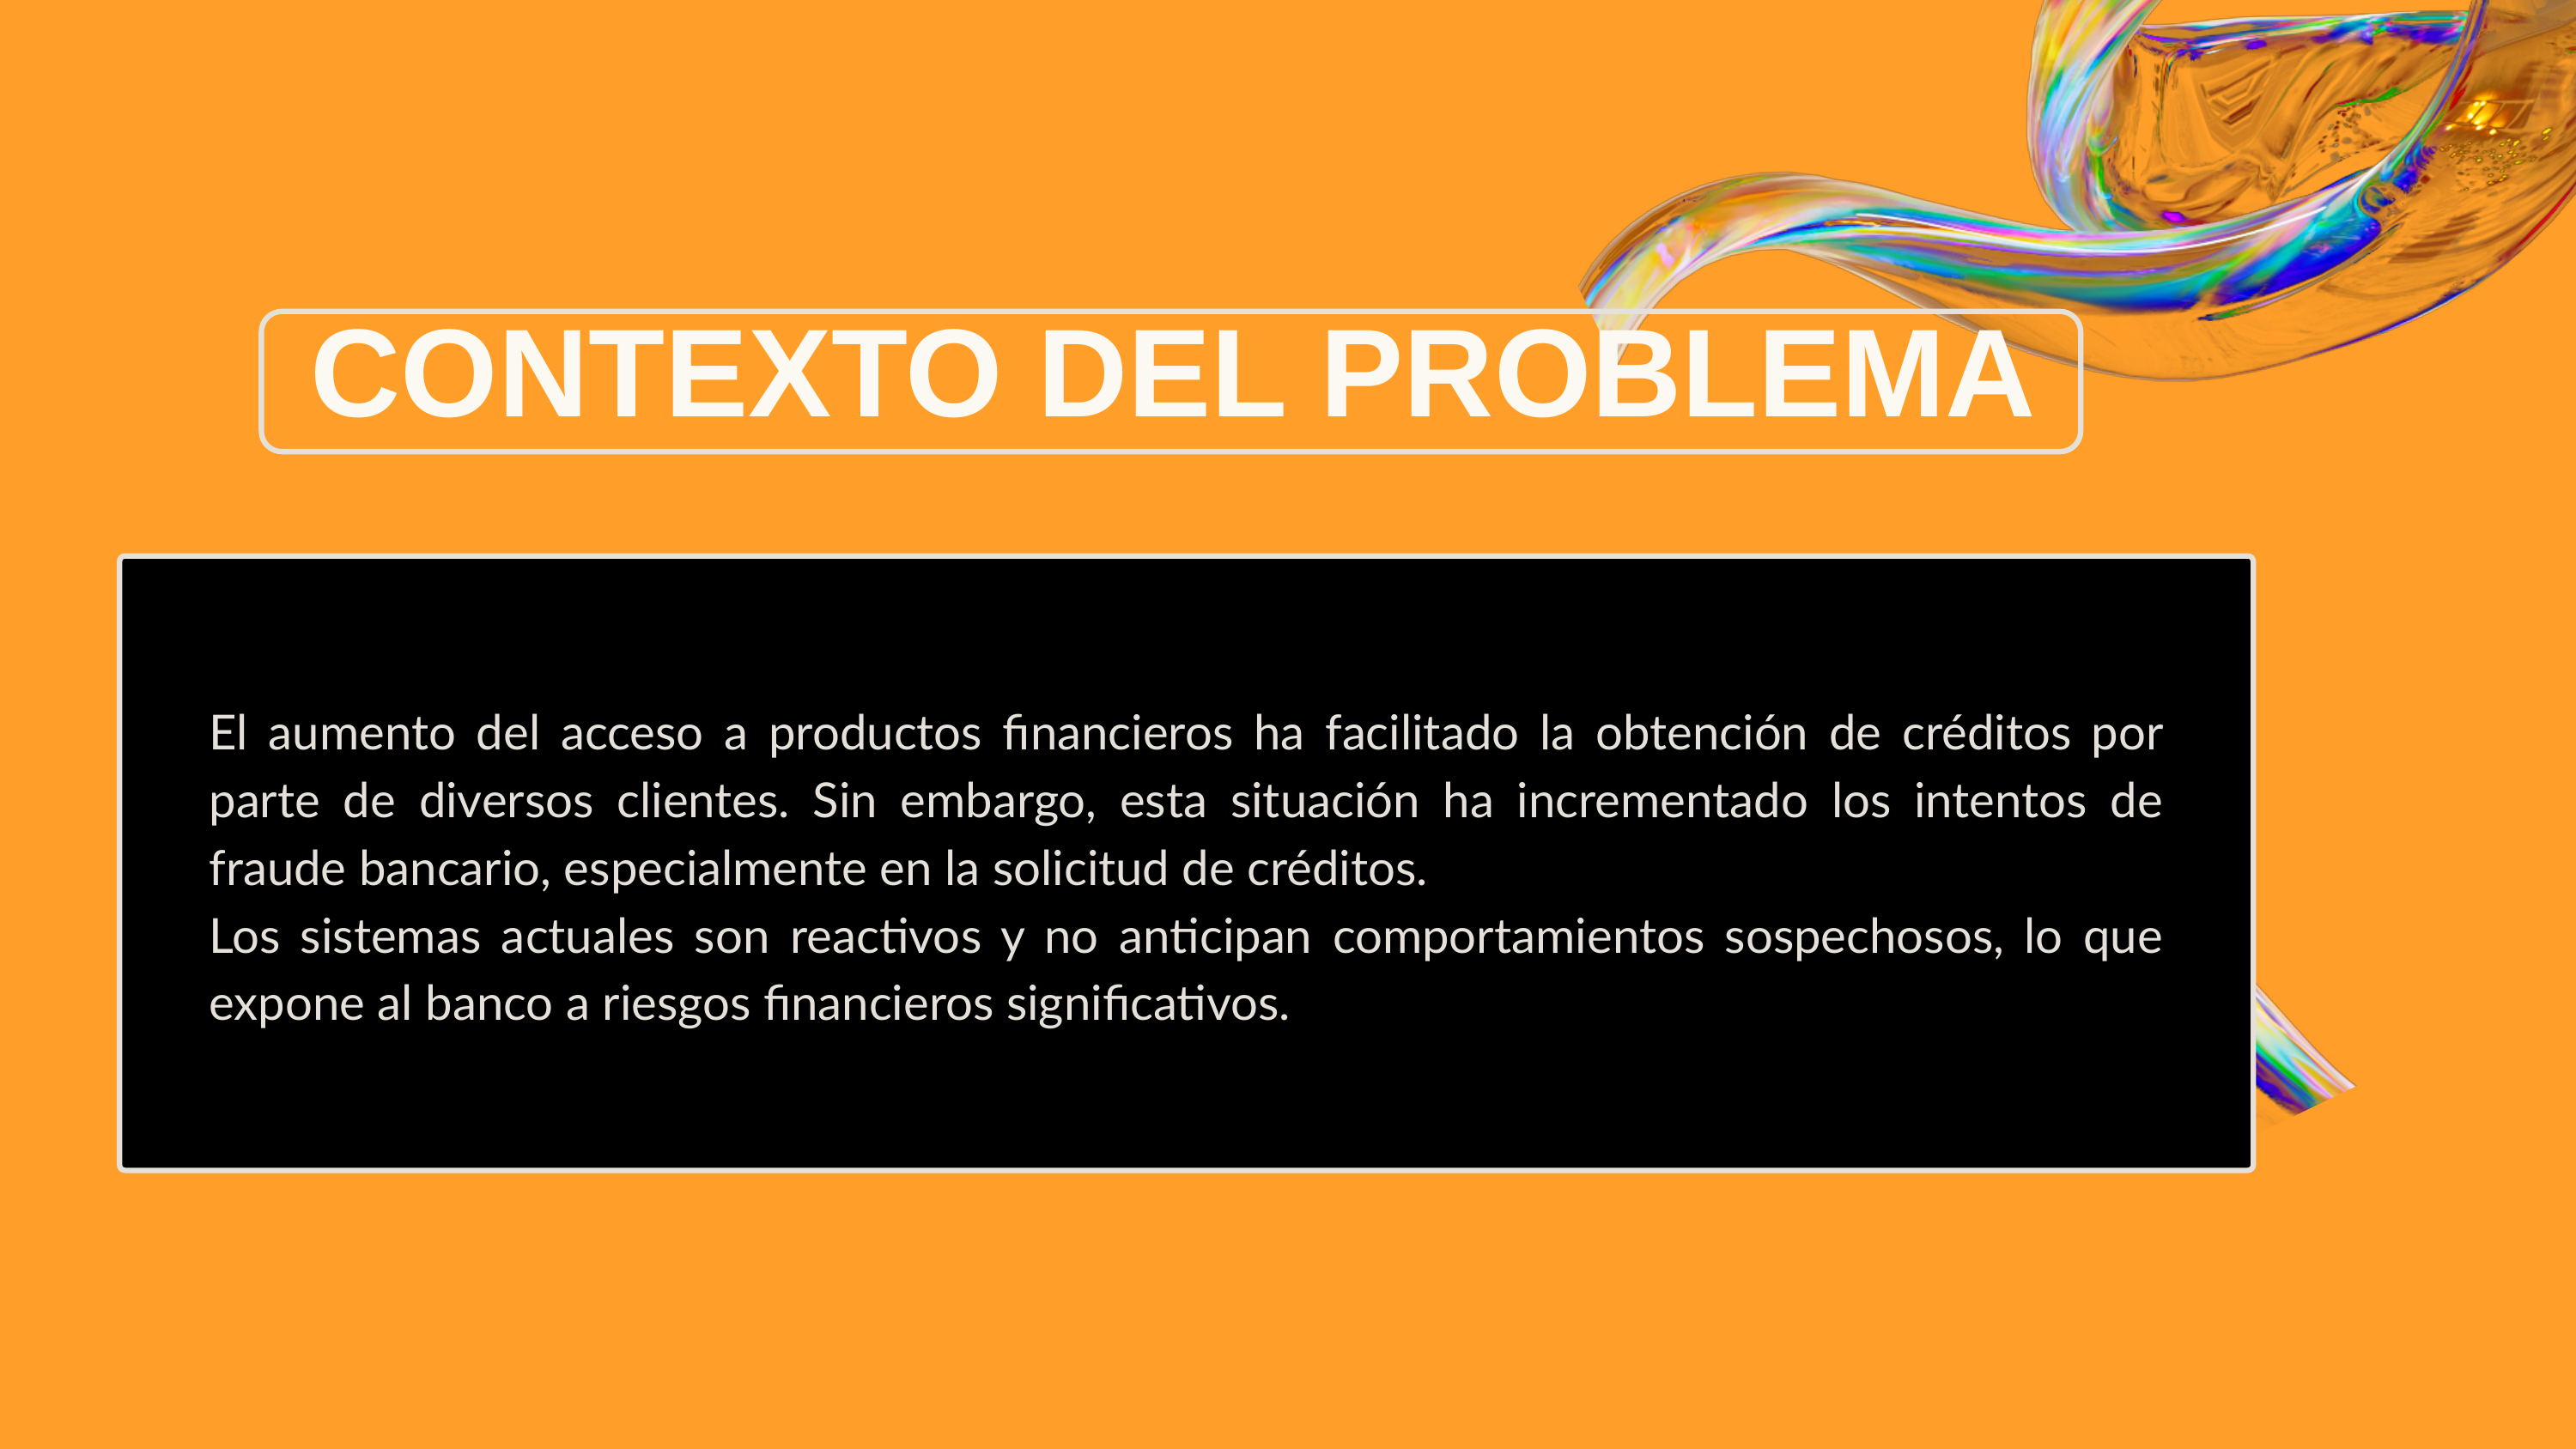

CONTEXTO DEL PROBLEMA

El aumento del acceso a productos financieros ha facilitado la obtención de créditos por parte de diversos clientes. Sin embargo, esta situación ha incrementado los intentos de fraude bancario, especialmente en la solicitud de créditos.
Los sistemas actuales son reactivos y no anticipan comportamientos sospechosos, lo que expone al banco a riesgos financieros significativos.